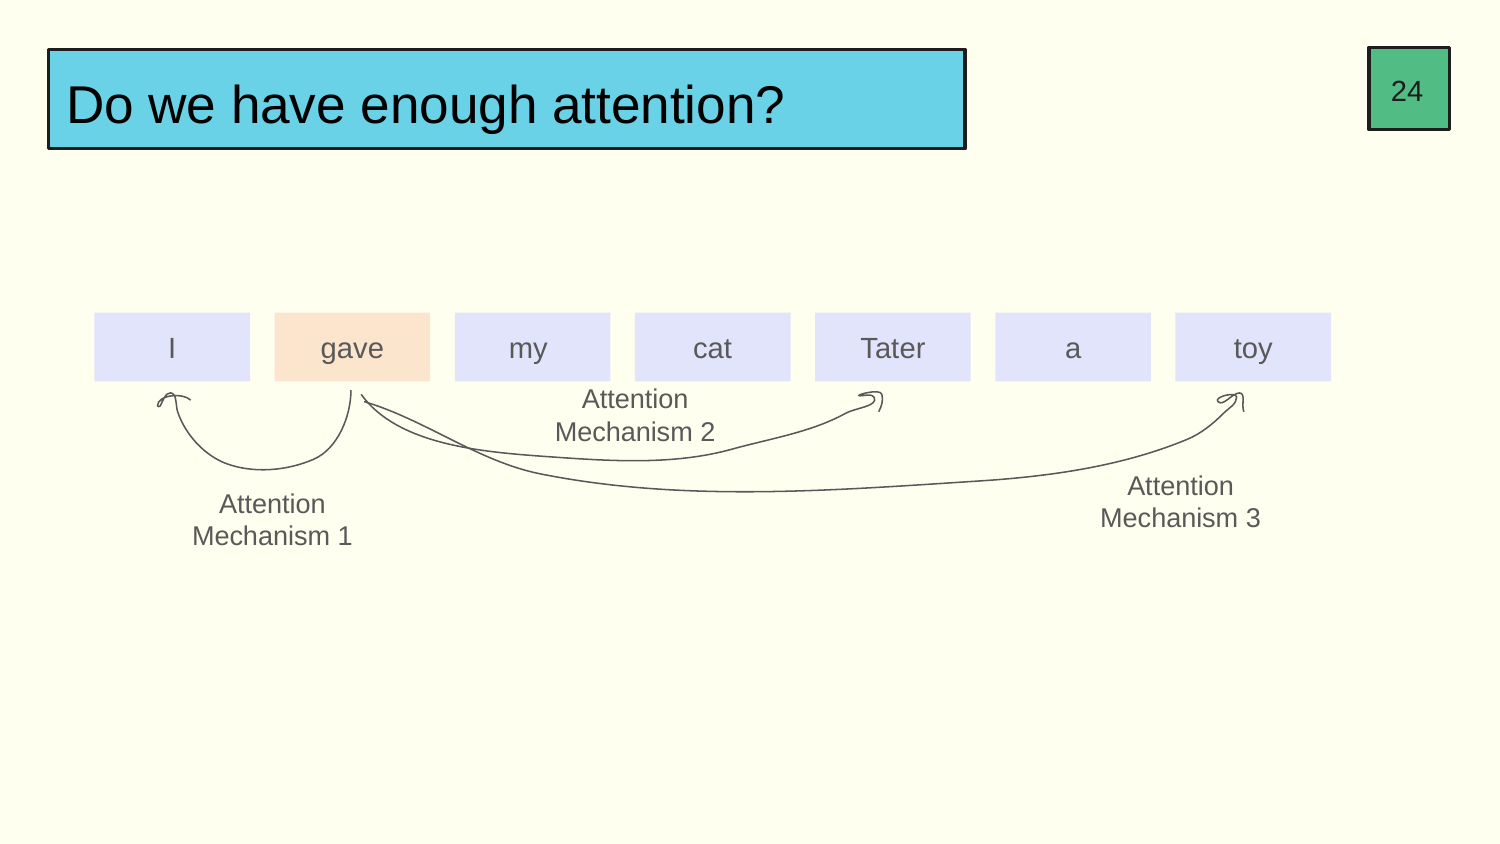

24
Do we have enough attention?
I
gave
my
cat
Tater
a
toy
Attention Mechanism 2

Attention Mechanism 3
Attention Mechanism 1